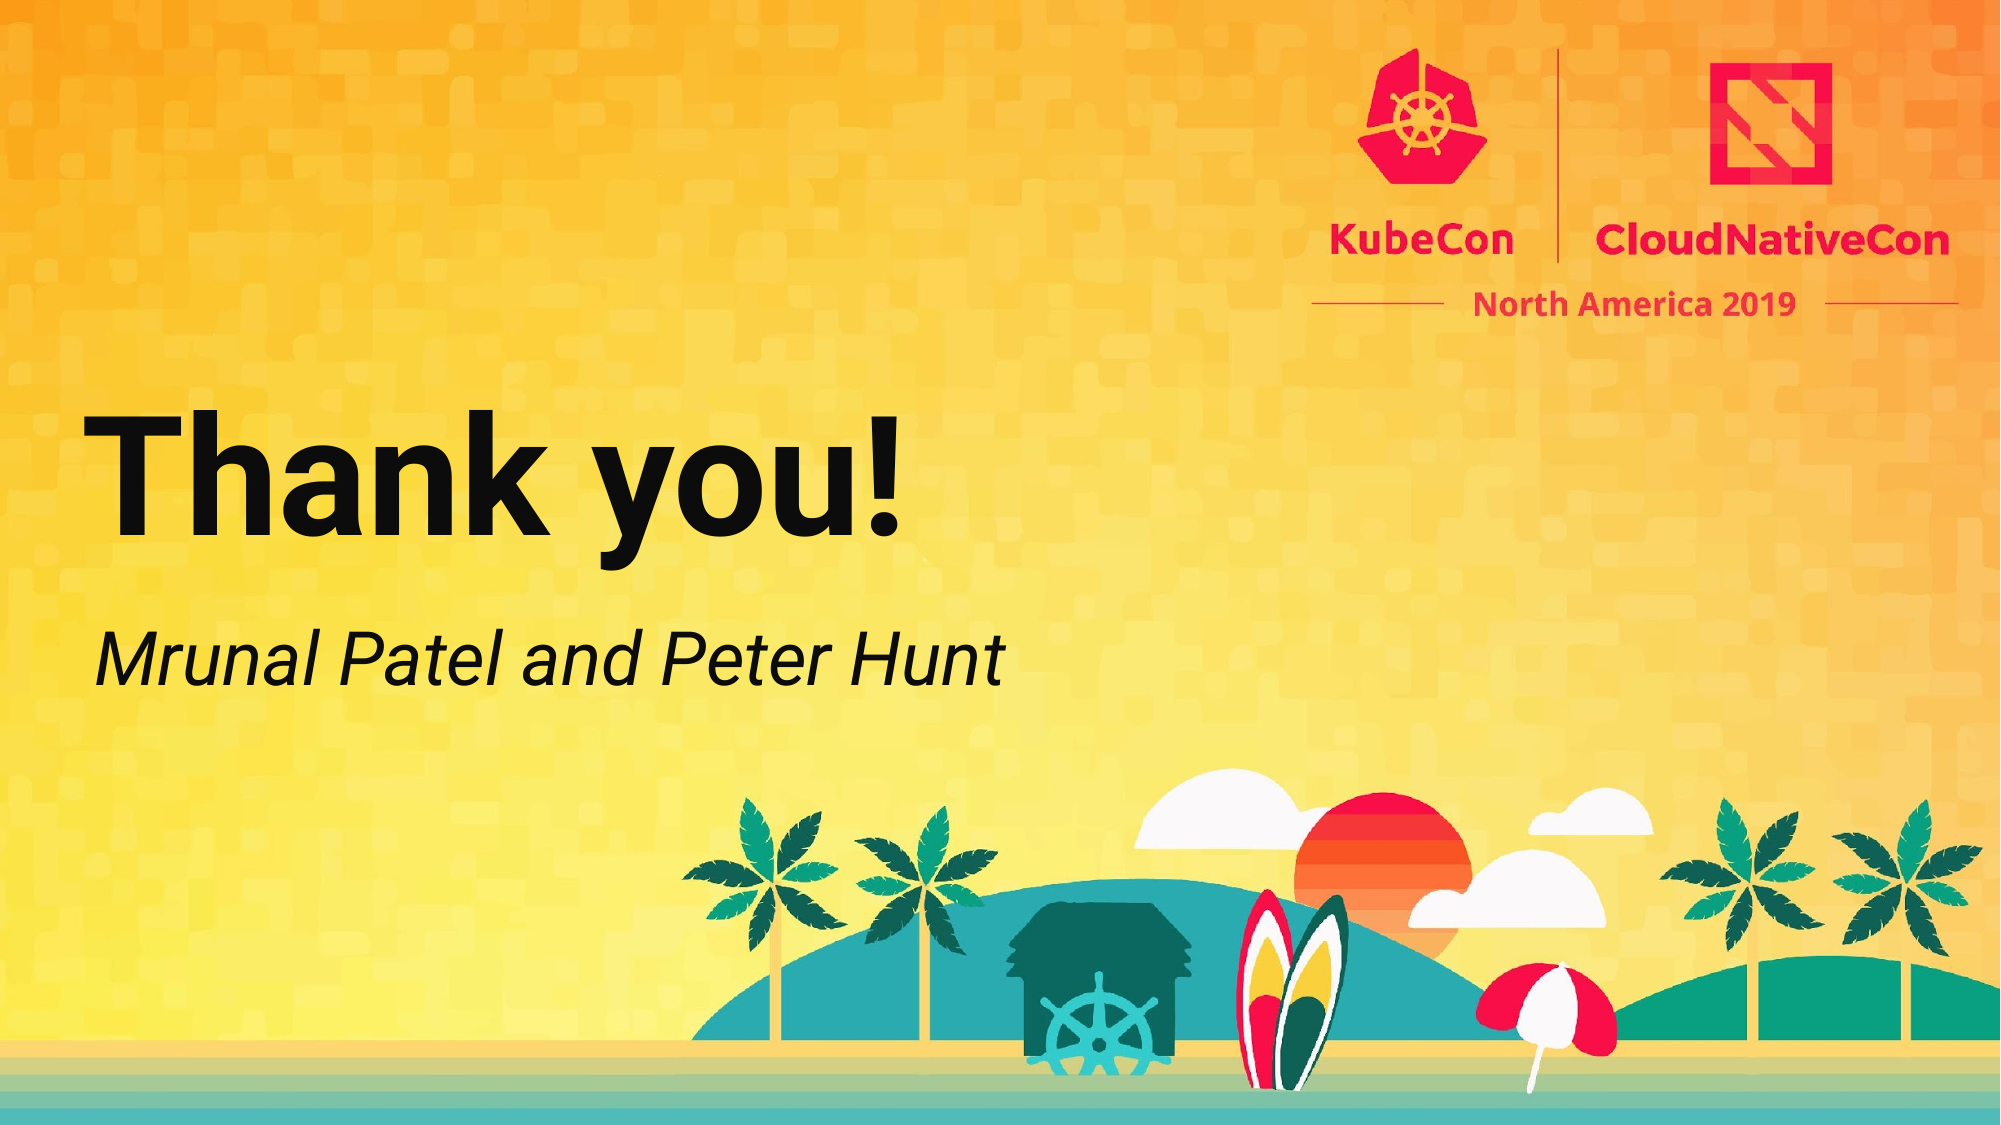

Thank you!
Mrunal Patel and Peter Hunt